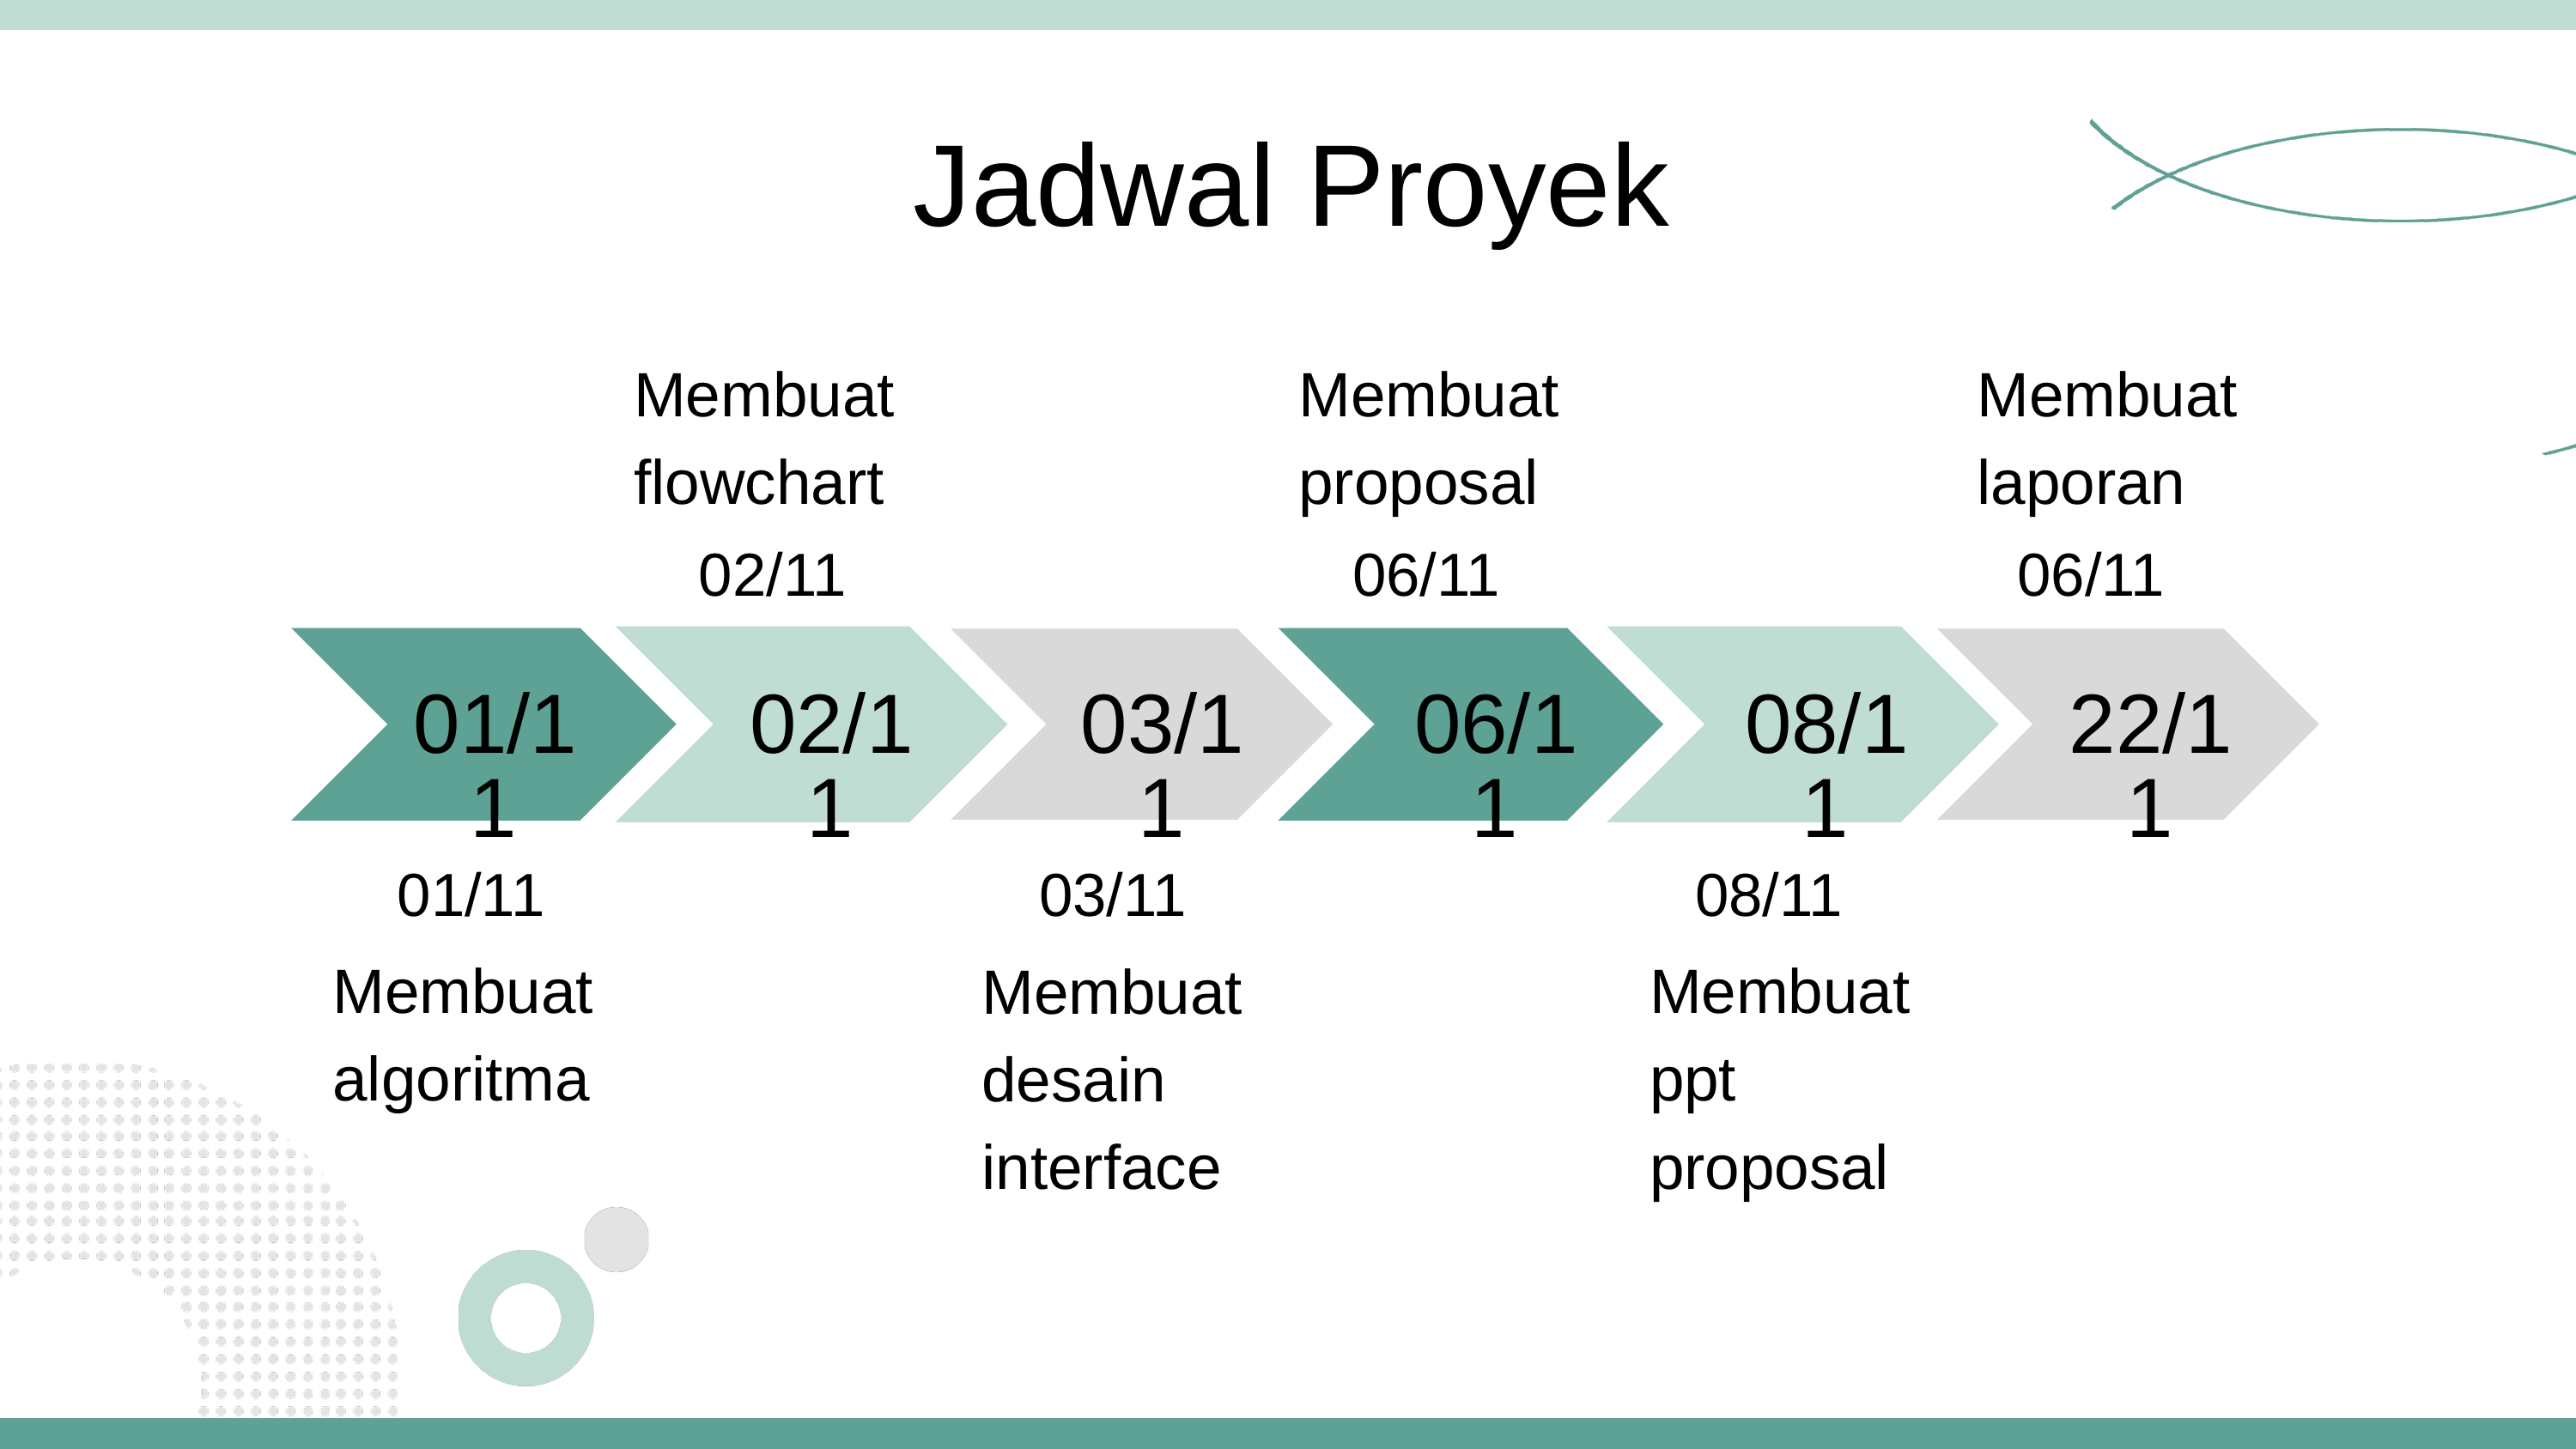

Jadwal Proyek
Membuat flowchart
Membuat proposal
Membuat laporan
02/11
06/11
06/11

01/11
02/11
03/11
06/11
08/11
22/11
01/11
03/11
08/11
Membuat algoritma
Membuat ppt proposal
Membuat desain interface